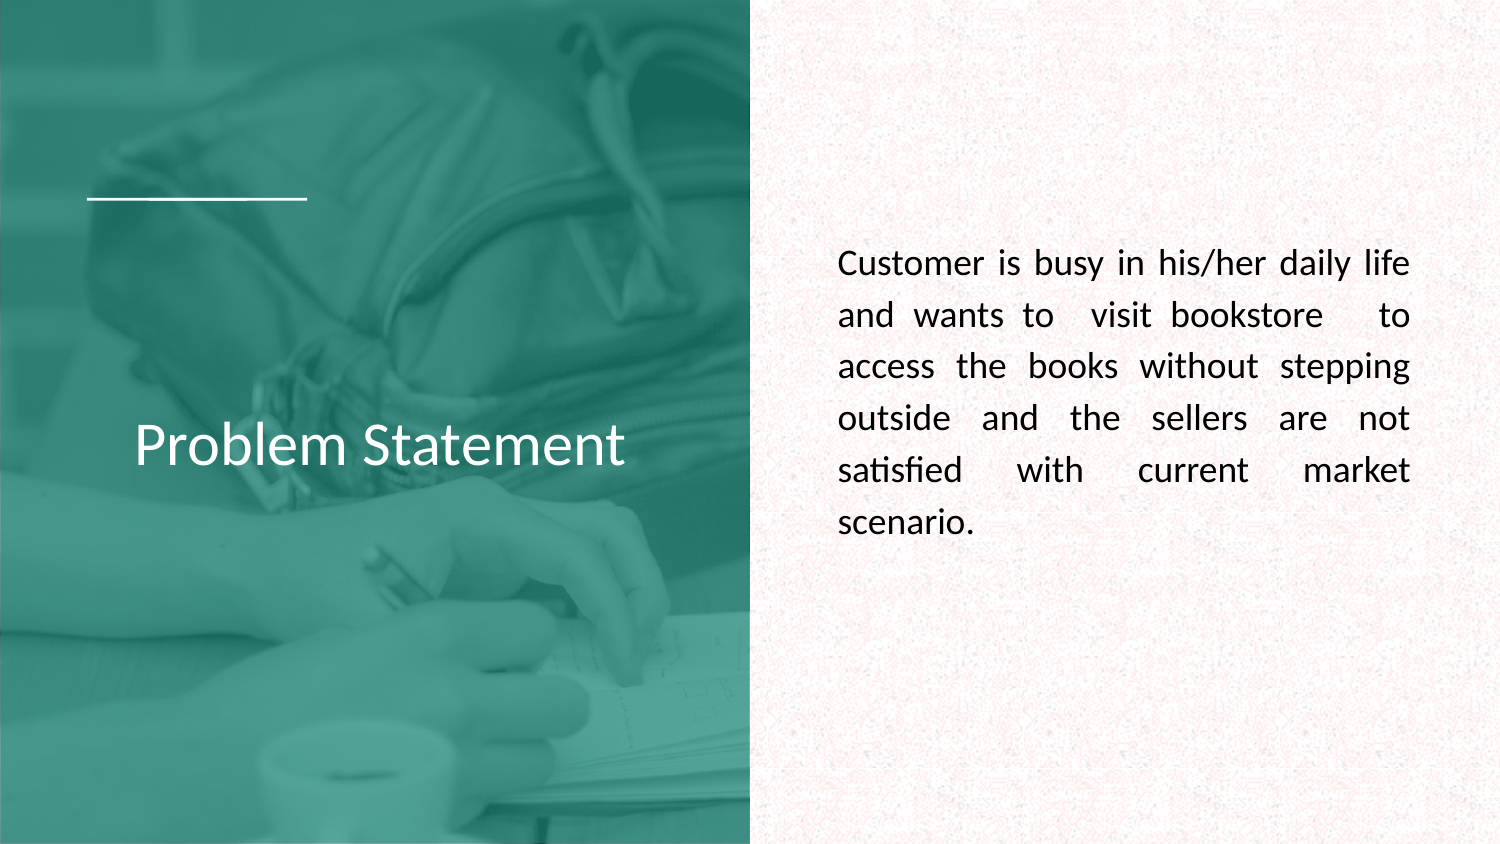

# Problem Statement
Customer is busy in his/her daily life and wants to  visit bookstore   to access the books without stepping outside and the sellers are not satisfied with current market scenario.